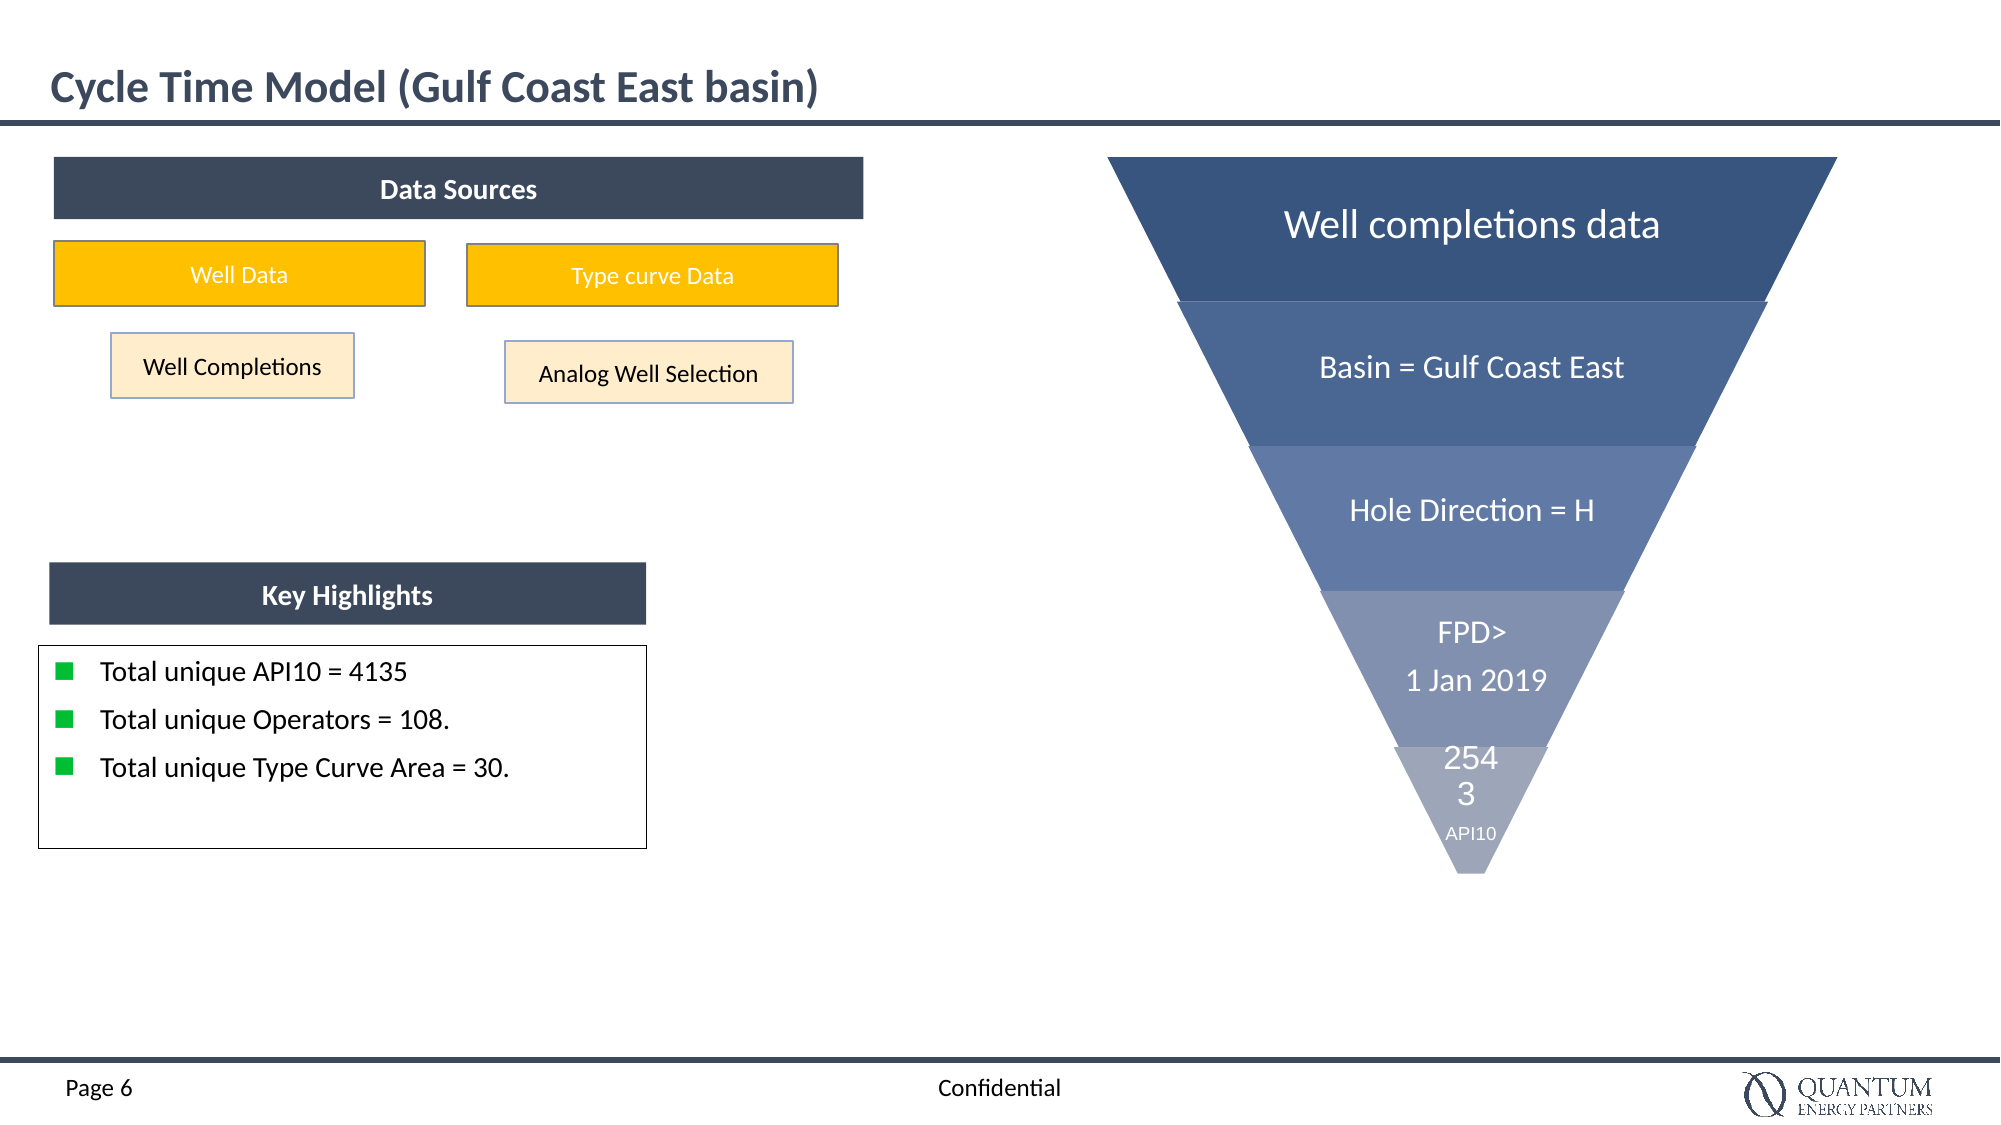

# Cycle Time Model (Gulf Coast East basin)
Data Sources
Well completions data
Basin = Gulf Coast East
Hole Direction = H
FPD>
 1 Jan 2019
2543
API10
Well Data
Type curve Data
Well Completions
Analog Well Selection
Key Highlights
Total unique API10 = 4135
Total unique Operators = 108.
Total unique Type Curve Area = 30.